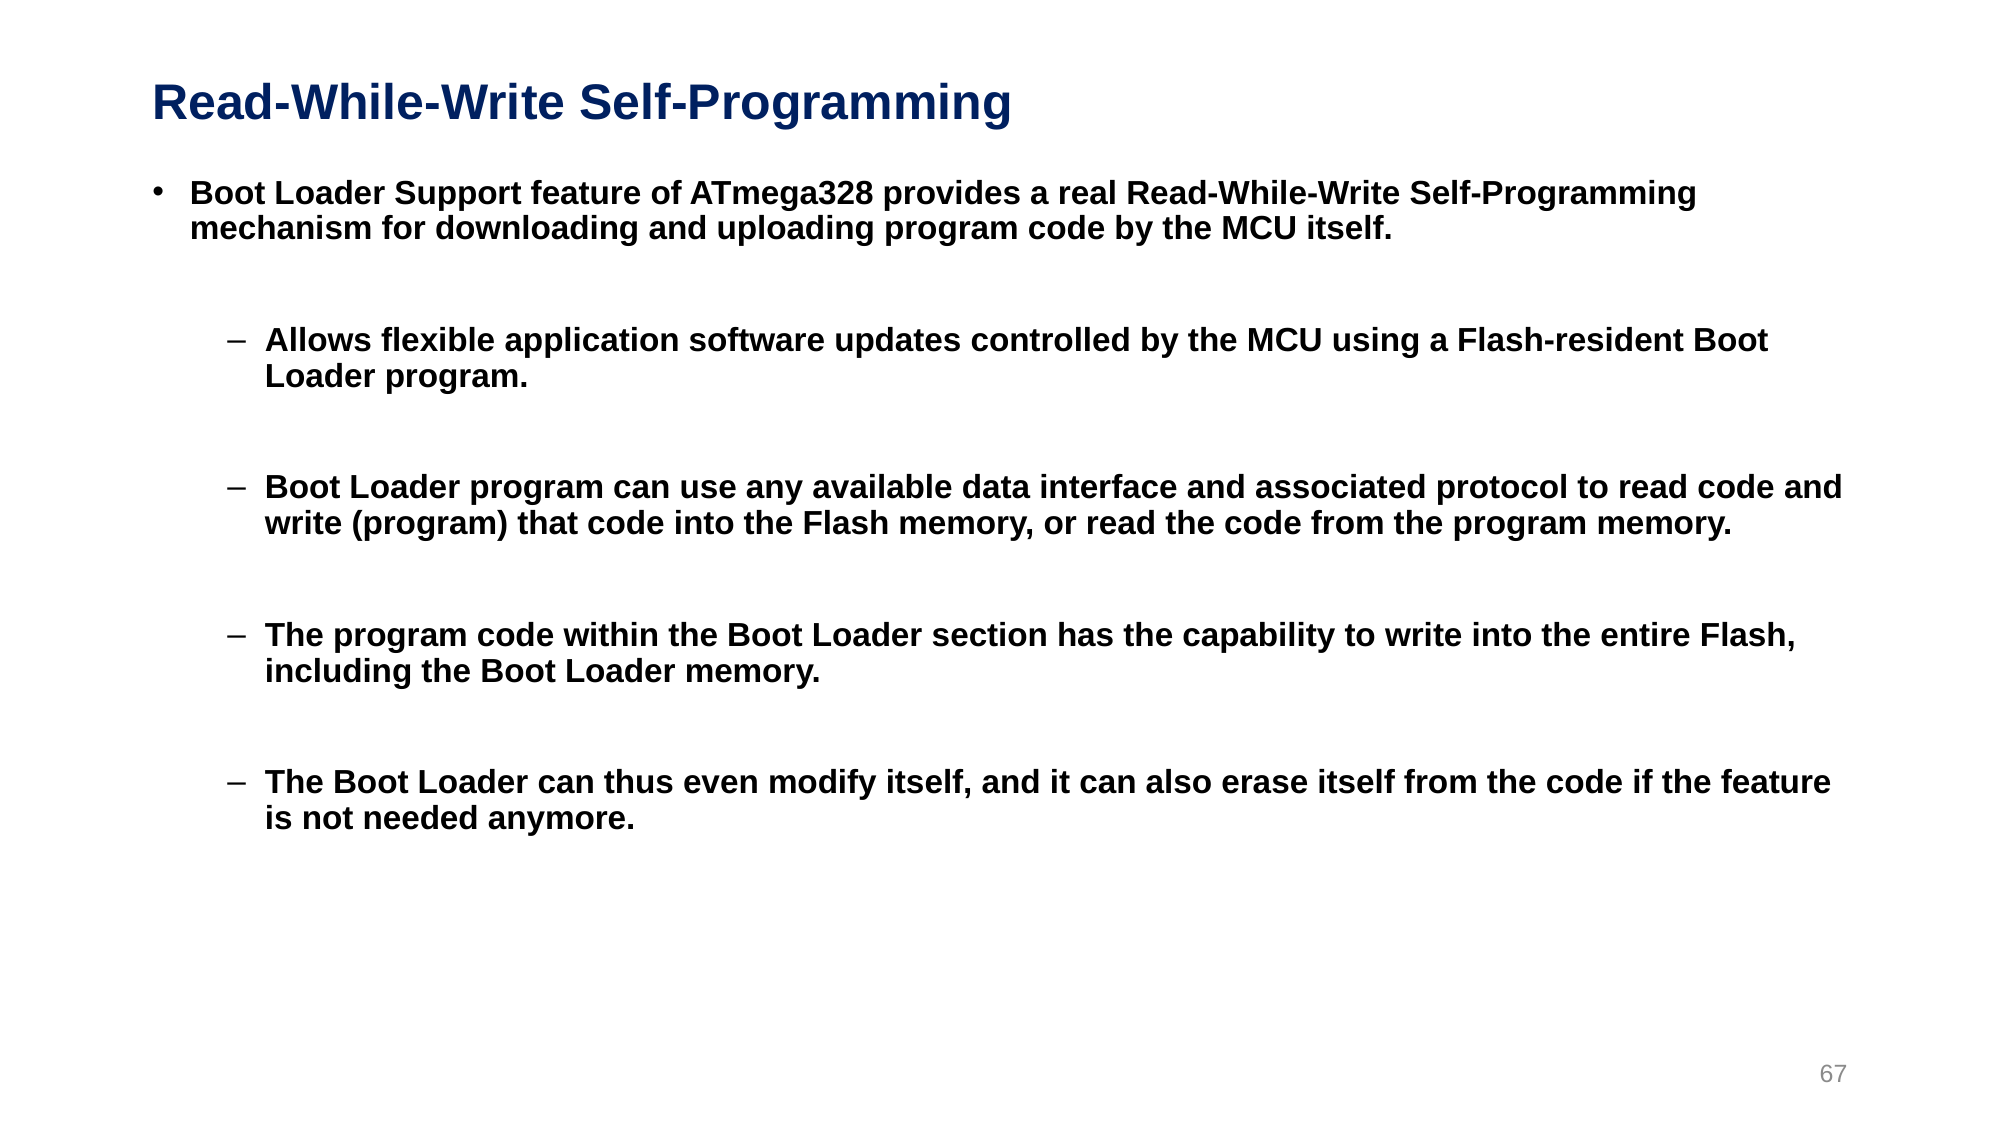

# Read-While-Write Self-Programming
Boot Loader Support feature of ATmega328 provides a real Read-While-Write Self-Programming mechanism for downloading and uploading program code by the MCU itself.

Allows flexible application software updates controlled by the MCU using a Flash-resident Boot Loader program.

Boot Loader program can use any available data interface and associated protocol to read code and write (program) that code into the Flash memory, or read the code from the program memory.

The program code within the Boot Loader section has the capability to write into the entire Flash, including the Boot Loader memory.

The Boot Loader can thus even modify itself, and it can also erase itself from the code if the feature is not needed anymore.

67